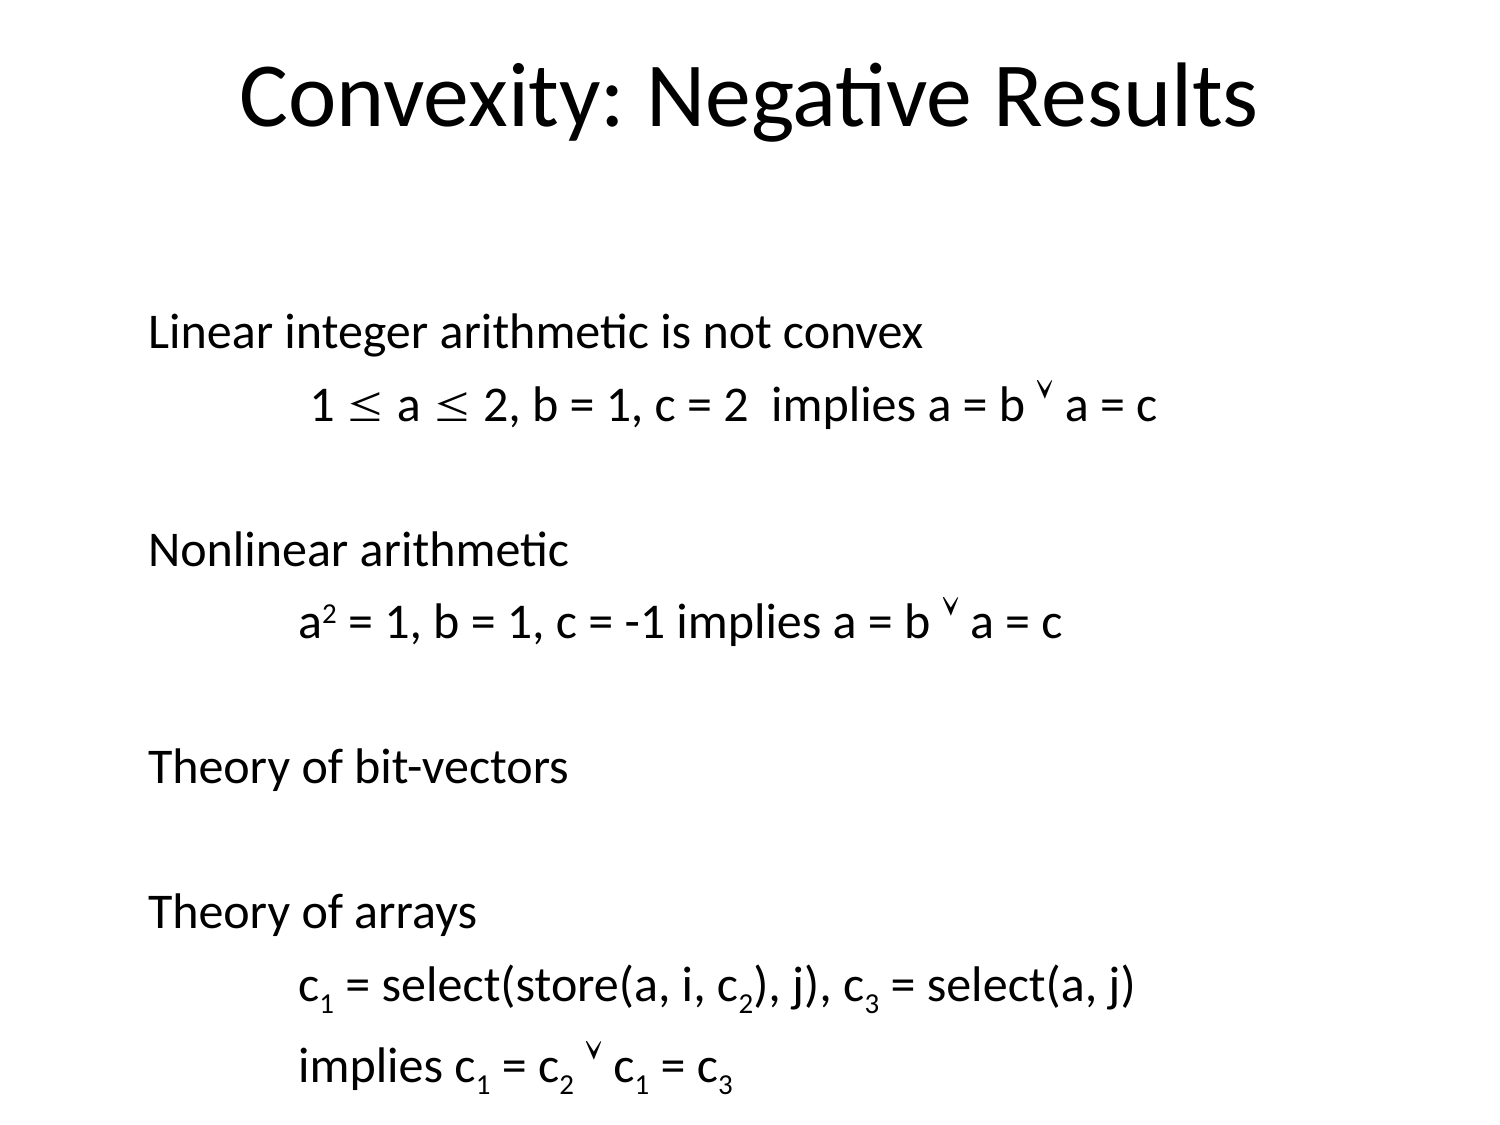

Convexity: Negative Results
Linear integer arithmetic is not convex
	 1 ≤ a ≤ 2, b = 1, c = 2  implies a = b ∨ a = c

Nonlinear arithmetic
	a2 = 1, b = 1, c = -1 implies a = b ∨ a = c

Theory of bit-vectors

Theory of arrays
	c1 = select(store(a, i, c2), j), c3 = select(a, j)
	implies c1 = c2 ∨ c1 = c3